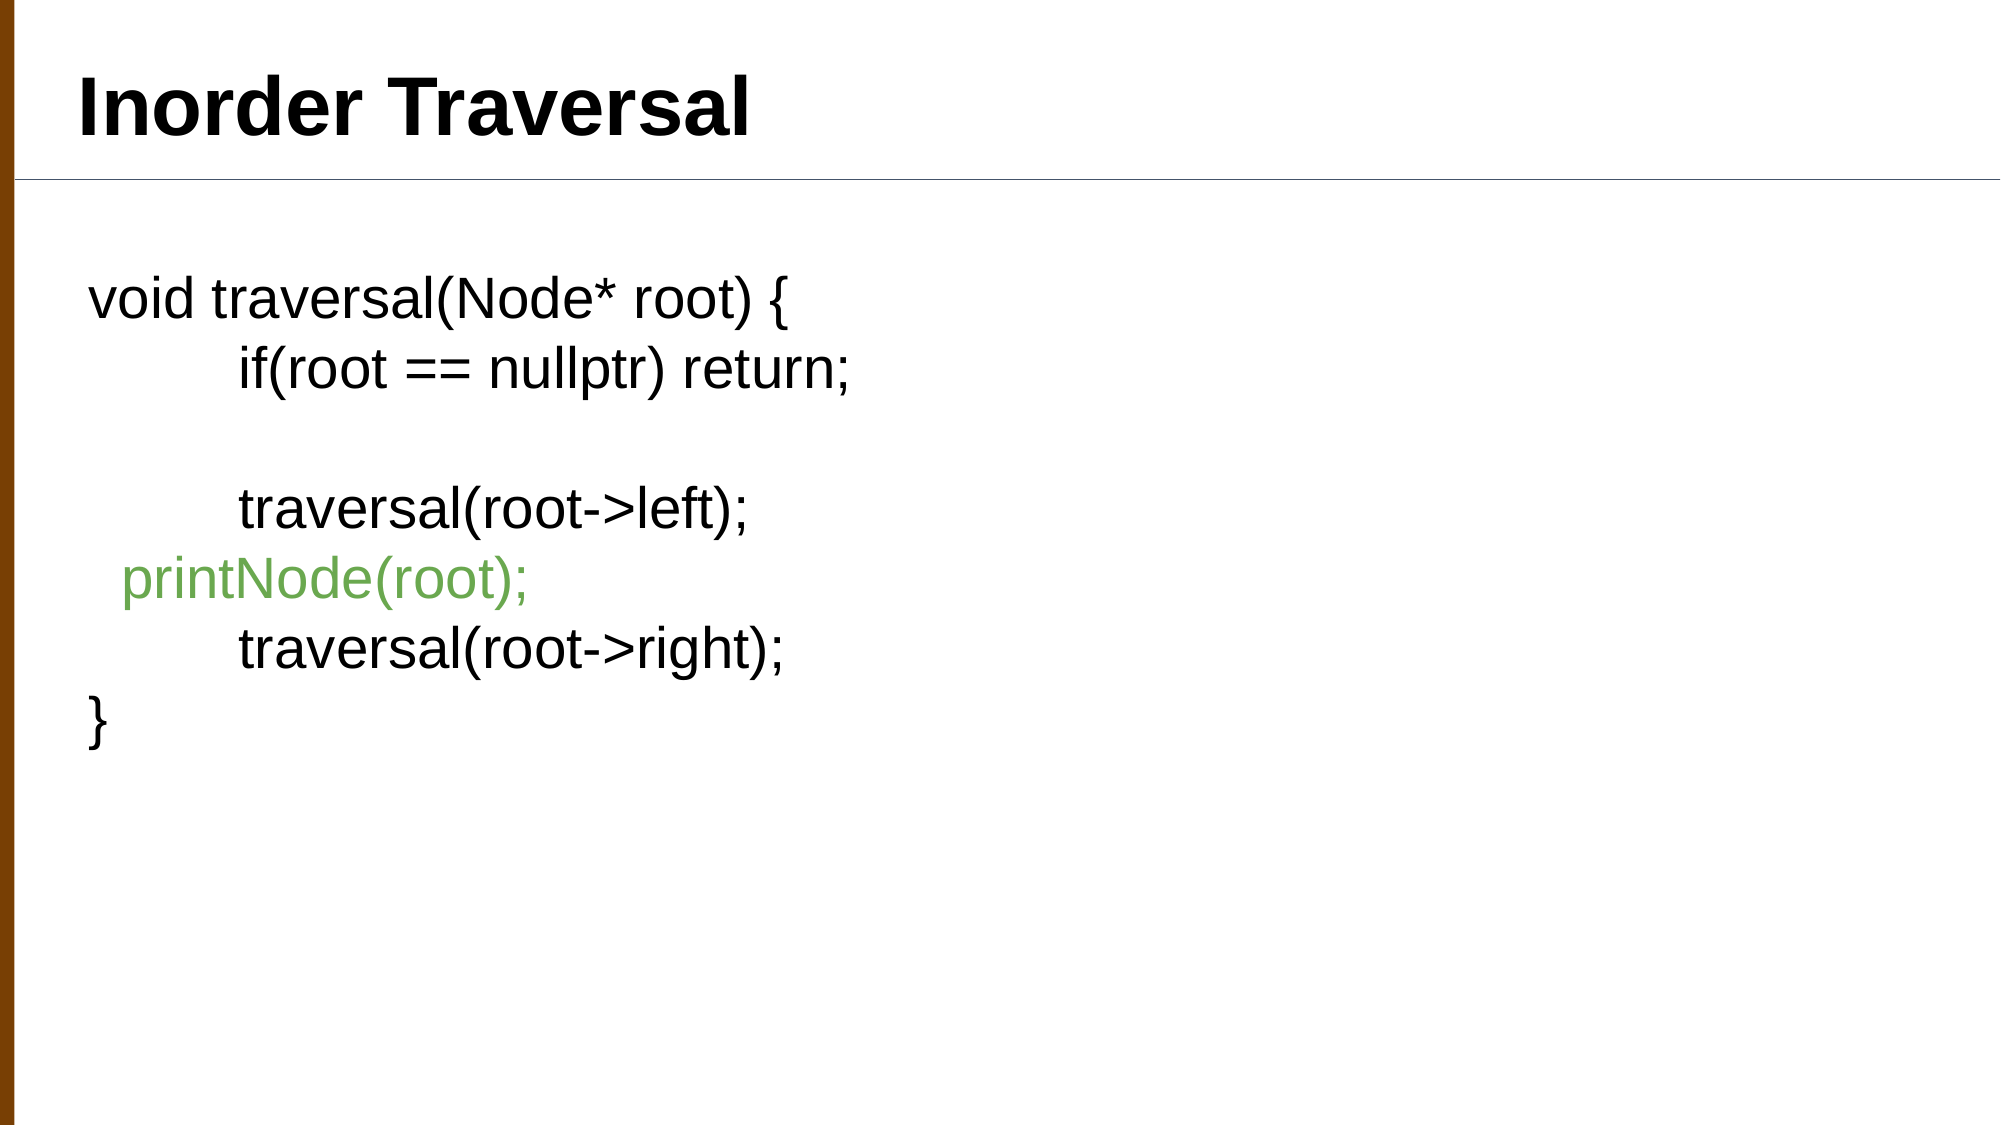

Inorder Traversal
void traversal(Node* root) {
	if(root == nullptr) return;

	traversal(root->left);
  printNode(root);
	traversal(root->right);
}